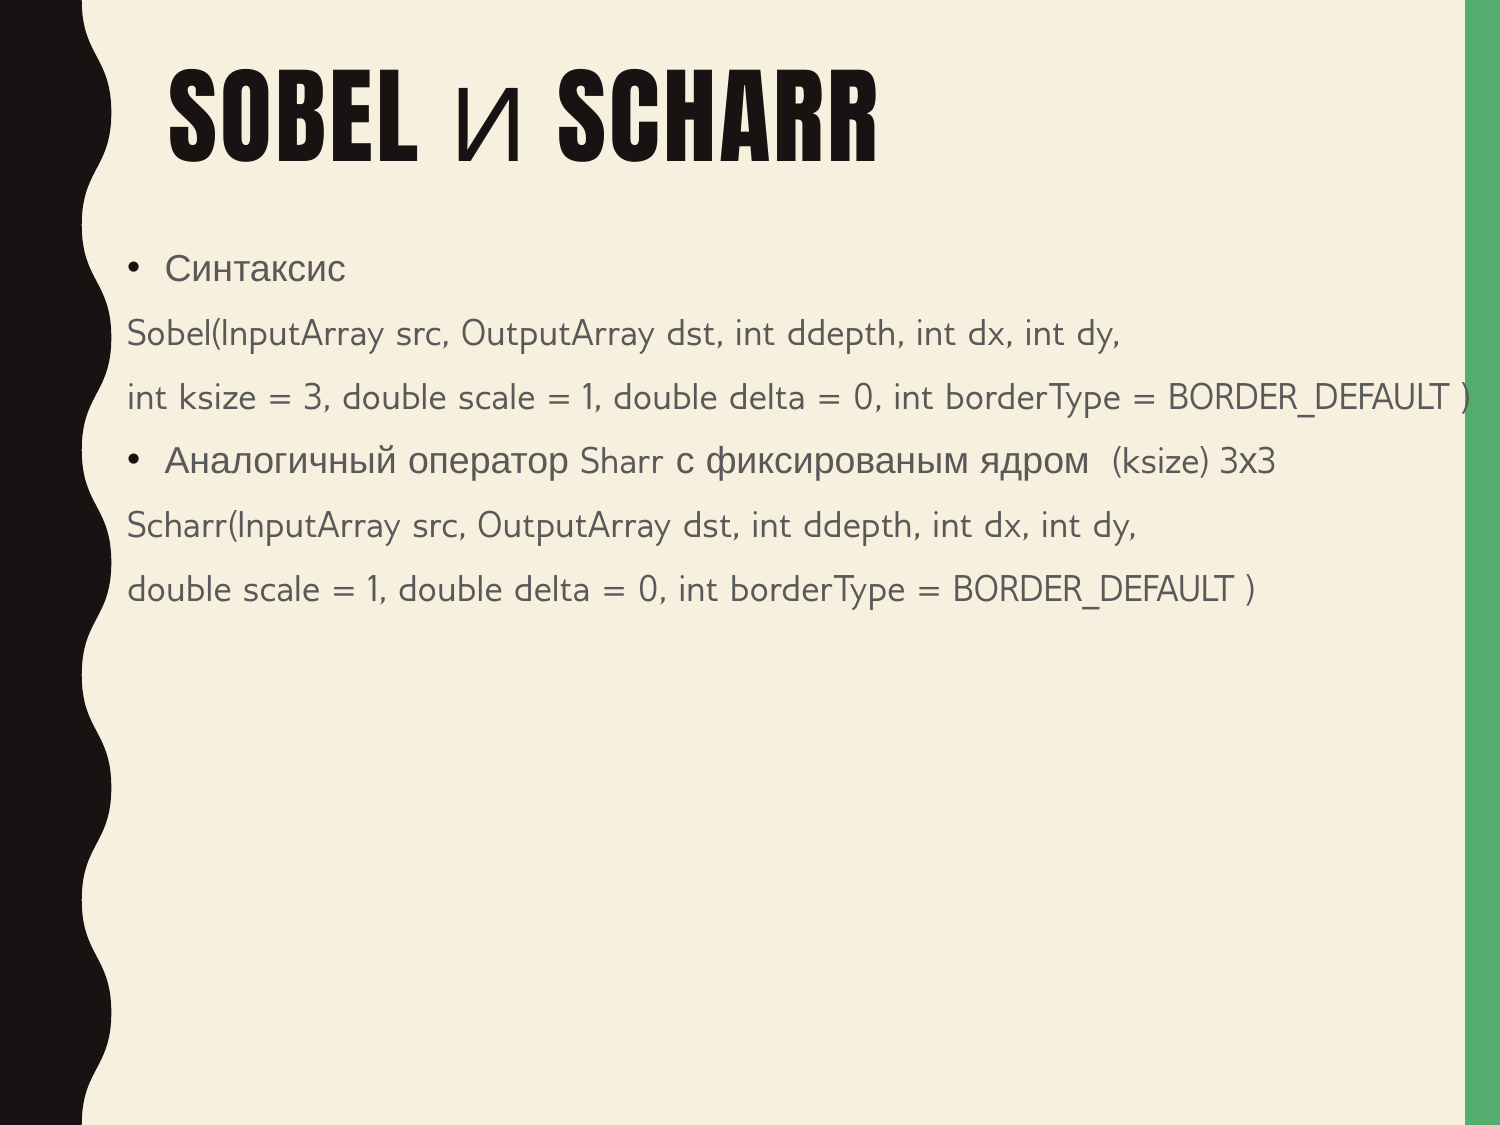

# Sobel и Scharr
Синтаксис
Sobel(InputArray src, OutputArray dst, int ddepth, int dx, int dy,
int ksize = 3, double scale = 1, double delta = 0, int borderType = BORDER_DEFAULT )
Аналогичный оператор Sharr с фиксированым ядром  (ksize) 3х3
Scharr(InputArray src, OutputArray dst, int ddepth, int dx, int dy,
double scale = 1, double delta = 0, int borderType = BORDER_DEFAULT )